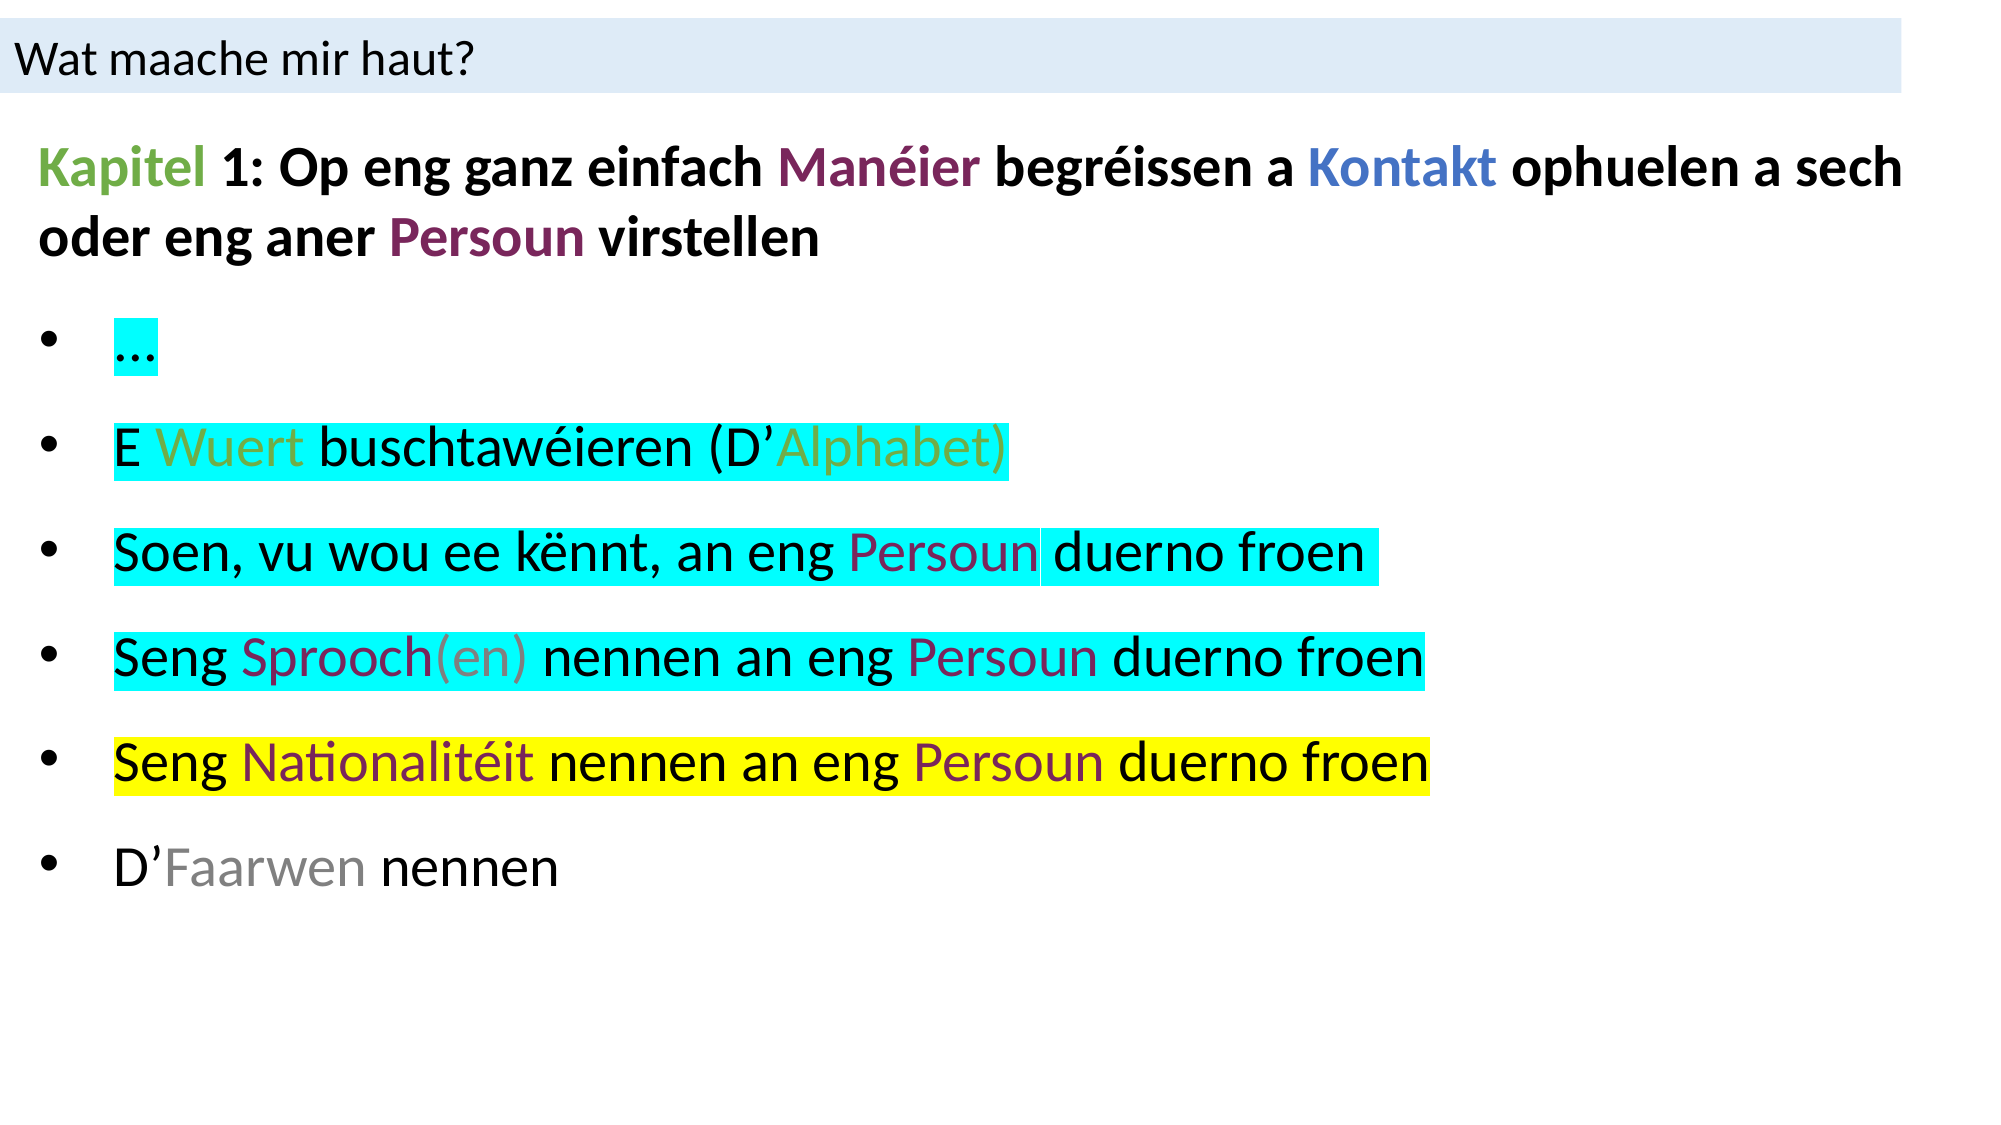

Wat maache mir haut?
Kapitel 1: Op eng ganz einfach Manéier begréissen a Kontakt ophuelen a sech
oder eng aner Persoun virstellen
...
E Wuert buschtawéieren (D’Alphabet)
Soen, vu wou ee kënnt, an eng Persoun duerno froen
Seng Sprooch(en) nennen an eng Persoun duerno froen
Seng Nationalitéit nennen an eng Persoun duerno froen
D’Faarwen nennen